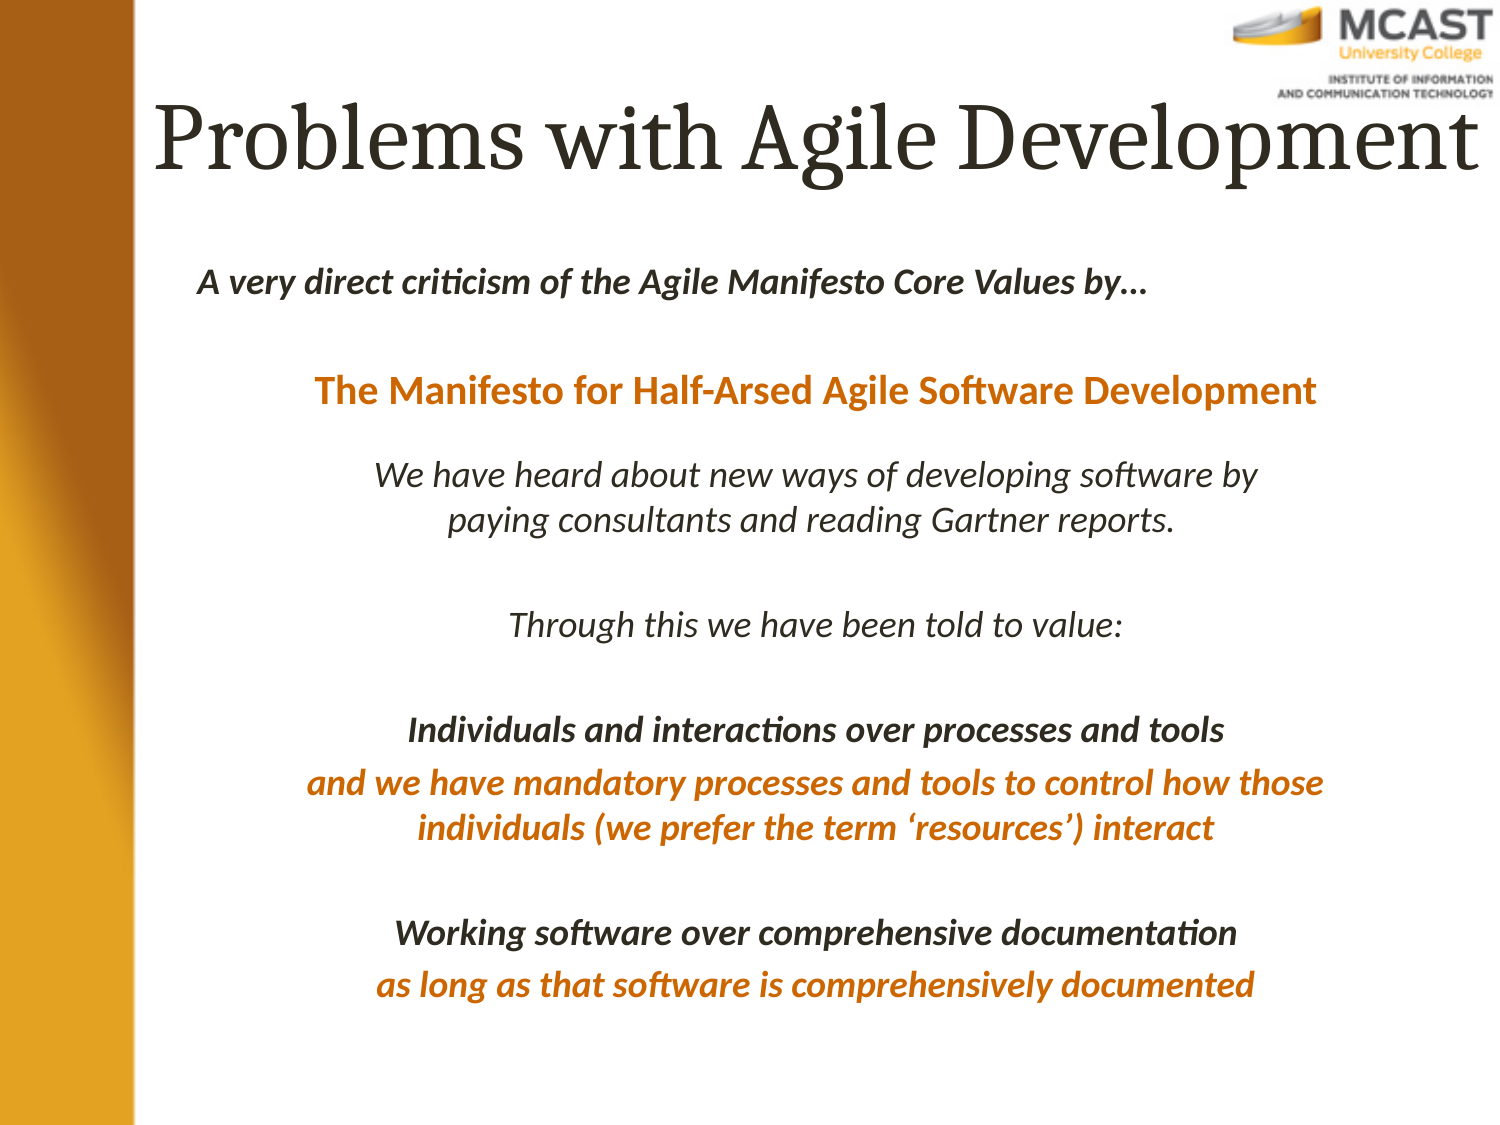

# Problems with Agile Development
A very direct criticism of the Agile Manifesto Core Values by…

The Manifesto for Half-Arsed Agile Software Development

We have heard about new ways of developing software by
paying consultants and reading Gartner reports.

Through this we have been told to value:

Individuals and interactions over processes and tools
and we have mandatory processes and tools to control how those
individuals (we prefer the term ‘resources’) interact

Working software over comprehensive documentation
as long as that software is comprehensively documented